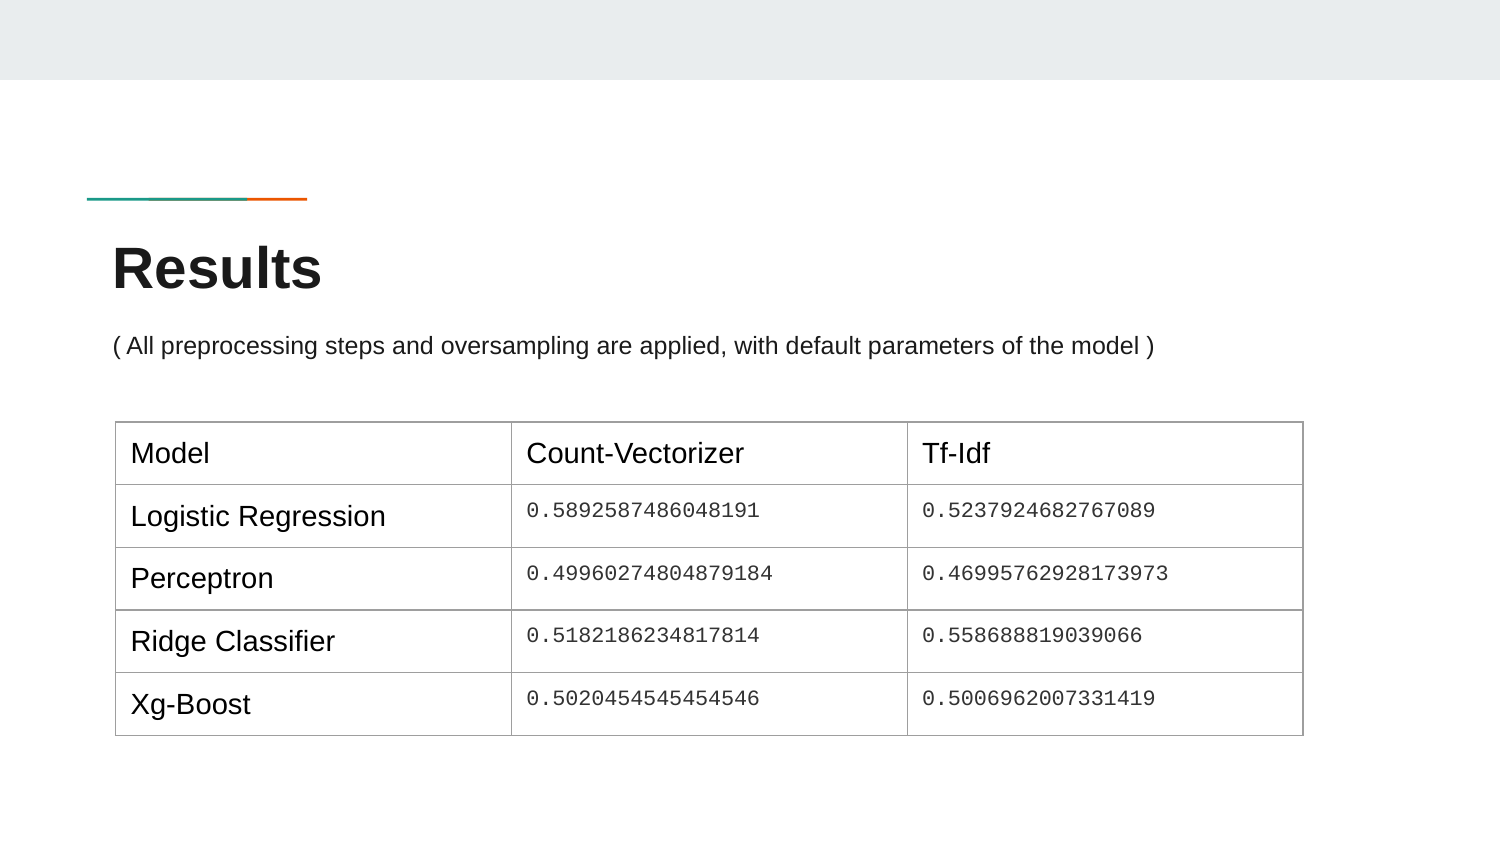

Results

( All preprocessing steps and oversampling are applied, with default parameters of the model )
| Model | Count-Vectorizer | Tf-Idf |
| --- | --- | --- |
| Logistic Regression | 0.5892587486048191 | 0.5237924682767089 |
| Perceptron | 0.49960274804879184 | 0.46995762928173973 |
| Ridge Classifier | 0.5182186234817814 | 0.558688819039066 |
| Xg-Boost | 0.5020454545454546 | 0.5006962007331419 |